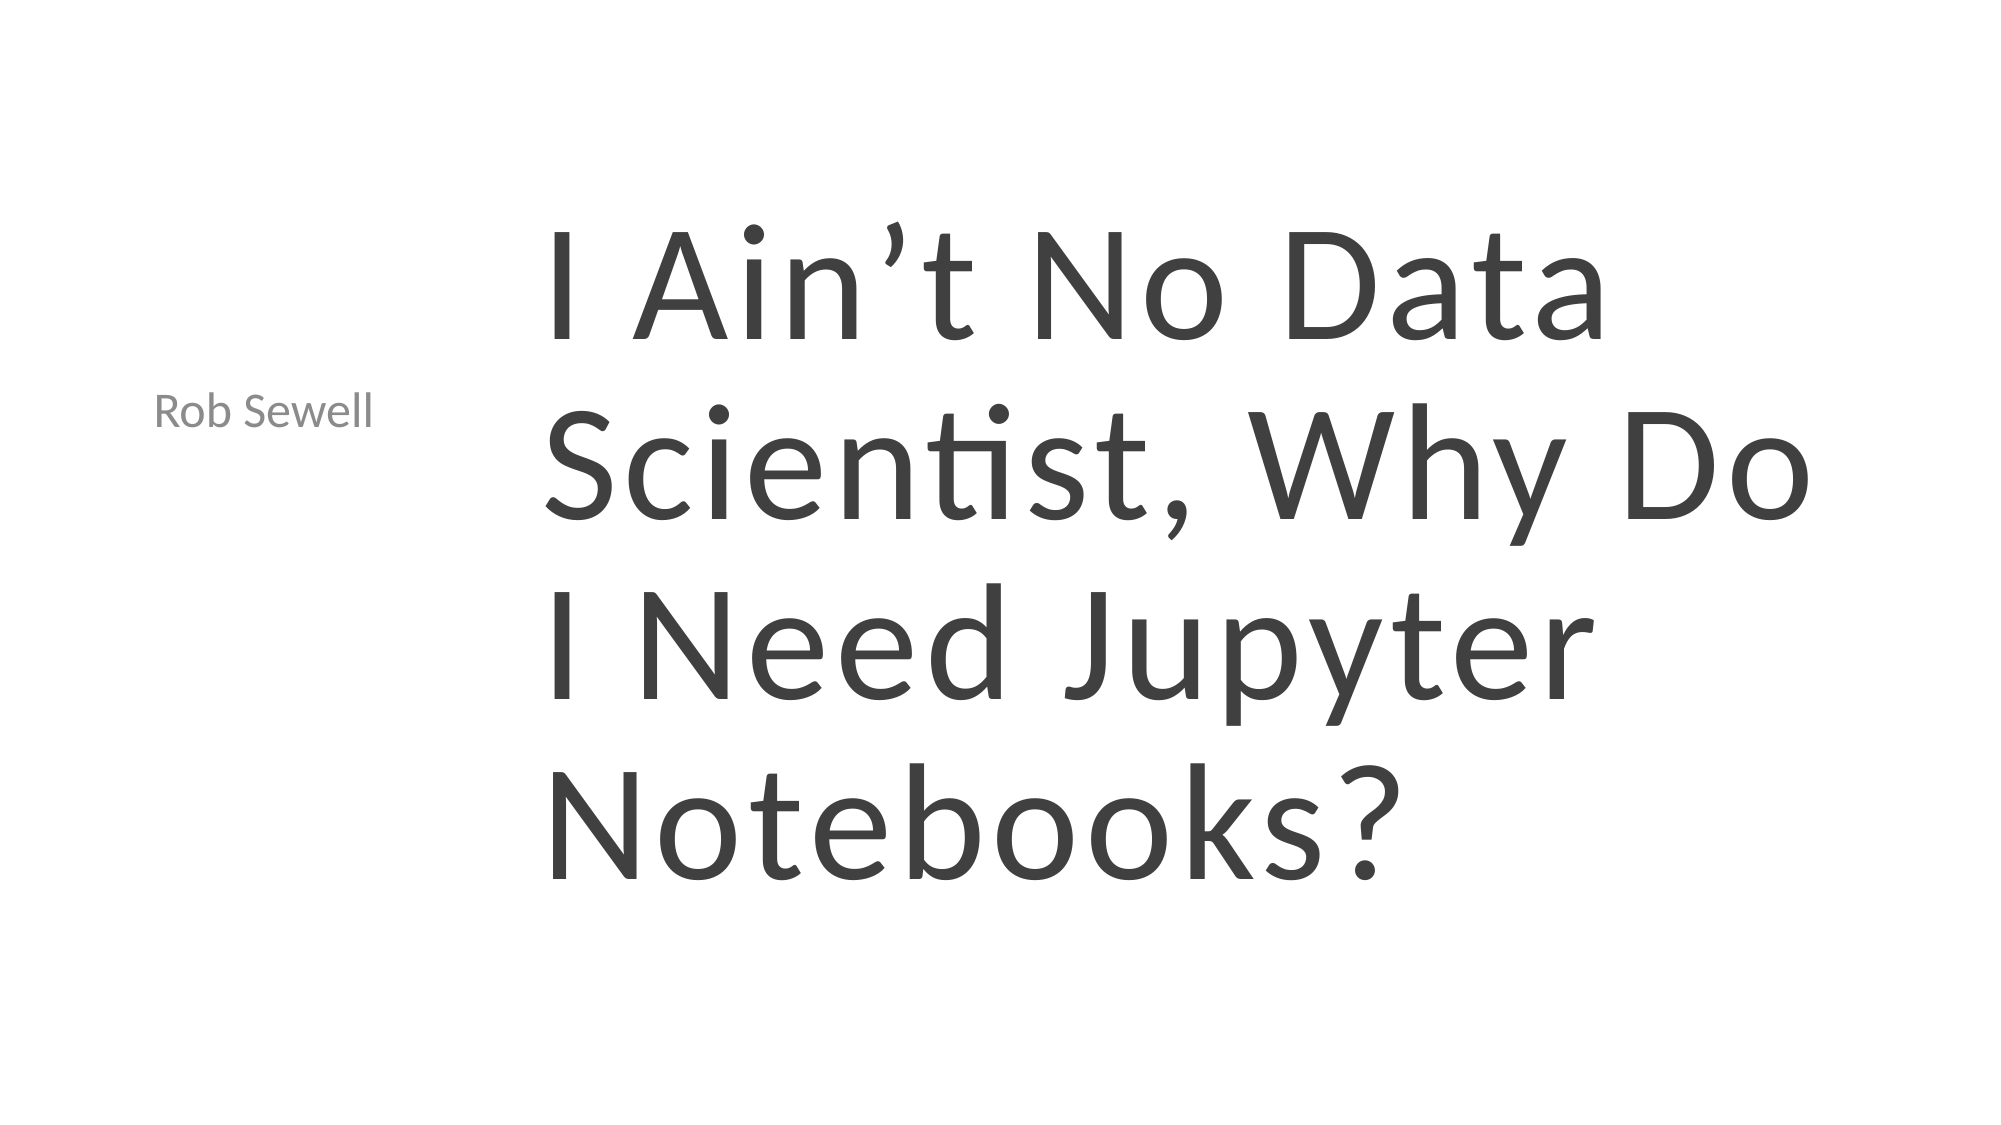

Rob Sewell
# I Ain’t No Data Scientist, Why Do I Need Jupyter Notebooks?